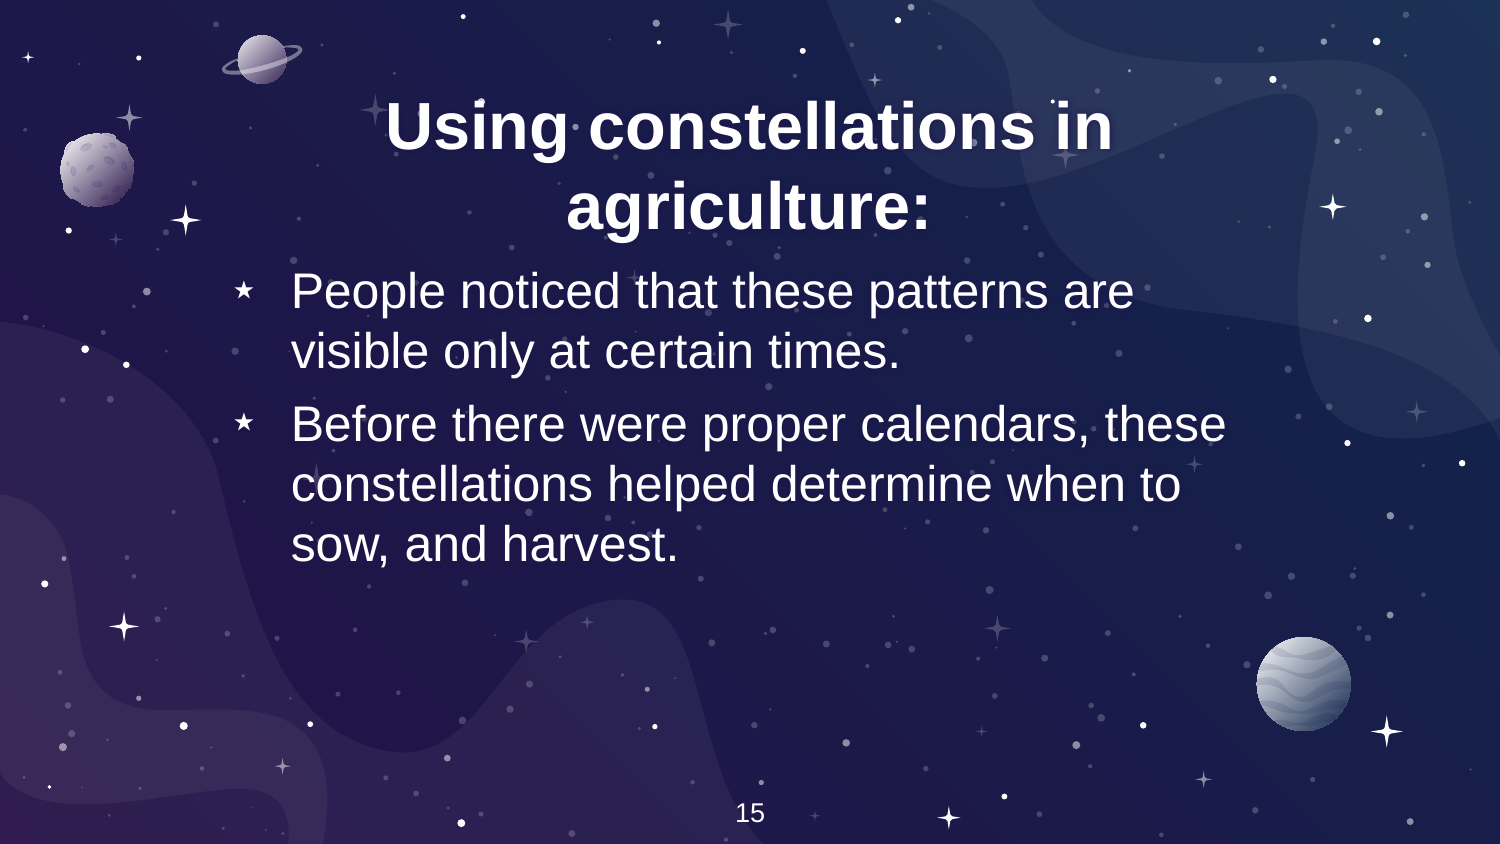

# Using constellations in agriculture:
People noticed that these patterns are visible only at certain times.
Before there were proper calendars, these constellations helped determine when to sow, and harvest.
15